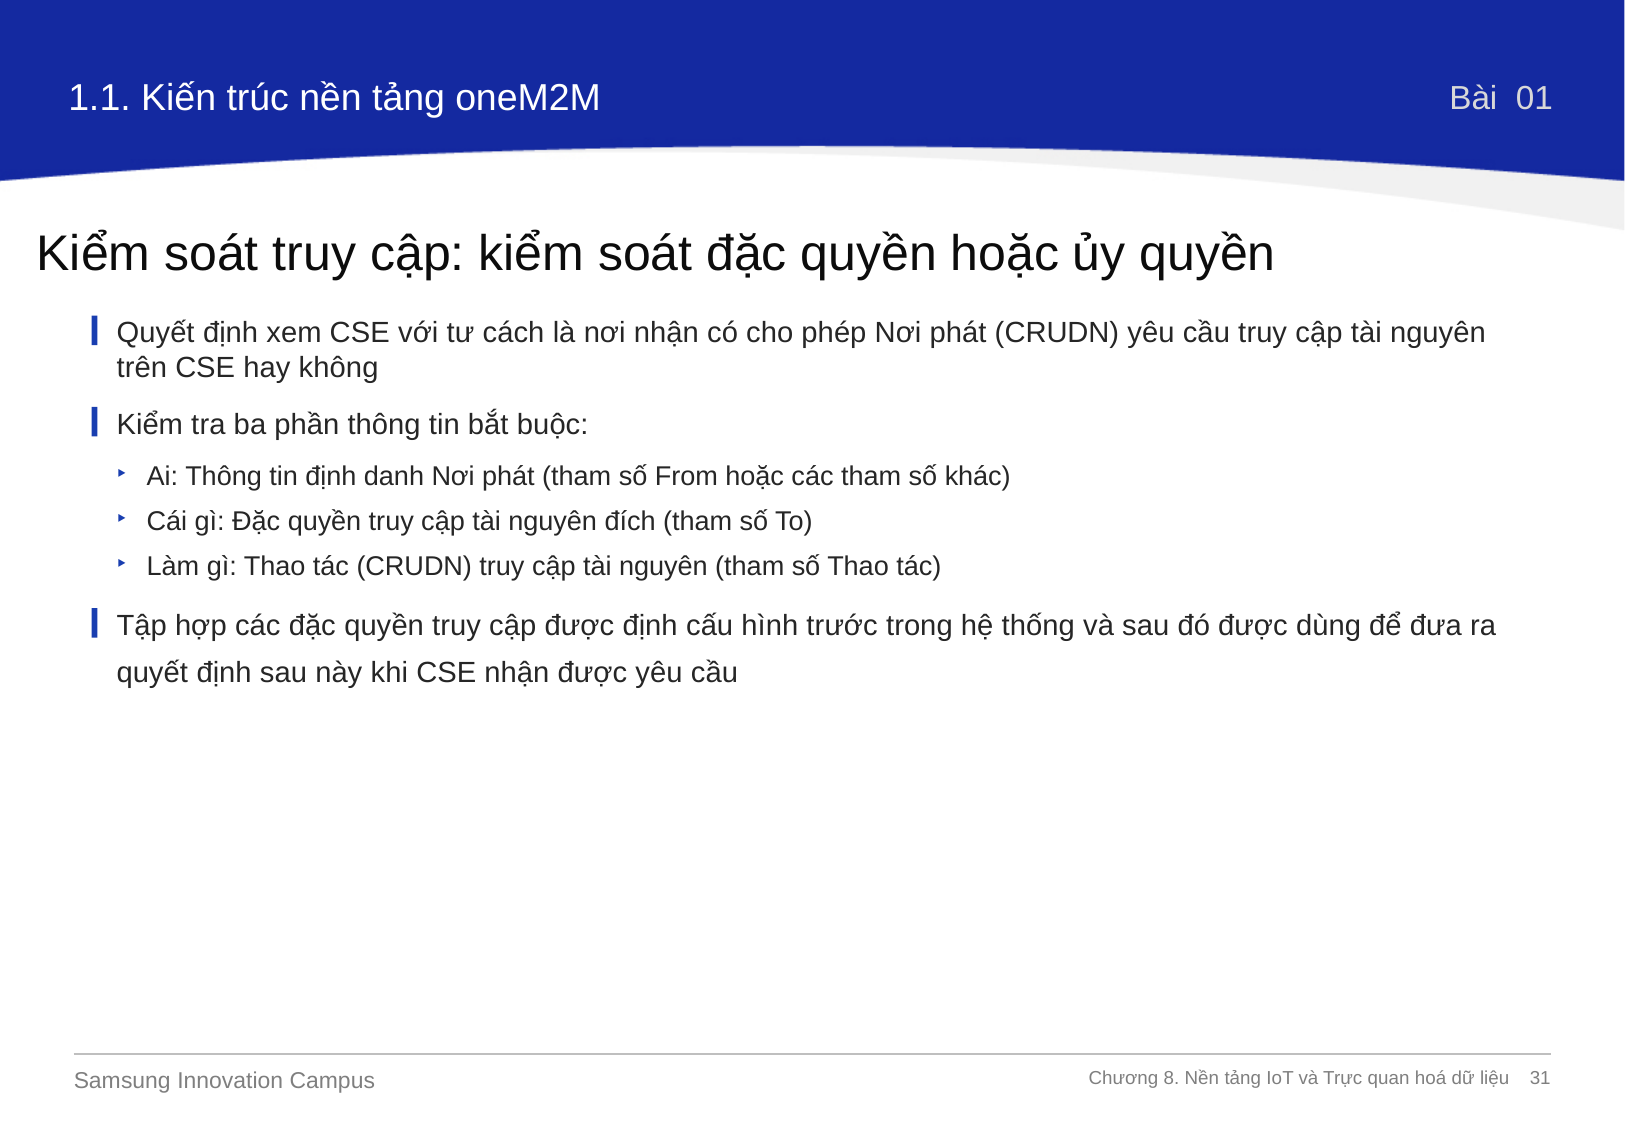

1.1. Kiến trúc nền tảng oneM2M
Bài  01
Kiểm soát truy cập: kiểm soát đặc quyền hoặc ủy quyền
Quyết định xem CSE với tư cách là nơi nhận có cho phép Nơi phát (CRUDN) yêu cầu truy cập tài nguyên trên CSE hay không

Kiểm tra ba phần thông tin bắt buộc:

Ai: Thông tin định danh Nơi phát (tham số From hoặc các tham số khác)
Cái gì: Đặc quyền truy cập tài nguyên đích (tham số To)
Làm gì: Thao tác (CRUDN) truy cập tài nguyên (tham số Thao tác)
Tập hợp các đặc quyền truy cập được định cấu hình trước trong hệ thống và sau đó được dùng để đưa ra
quyết định sau này khi CSE nhận được yêu cầu